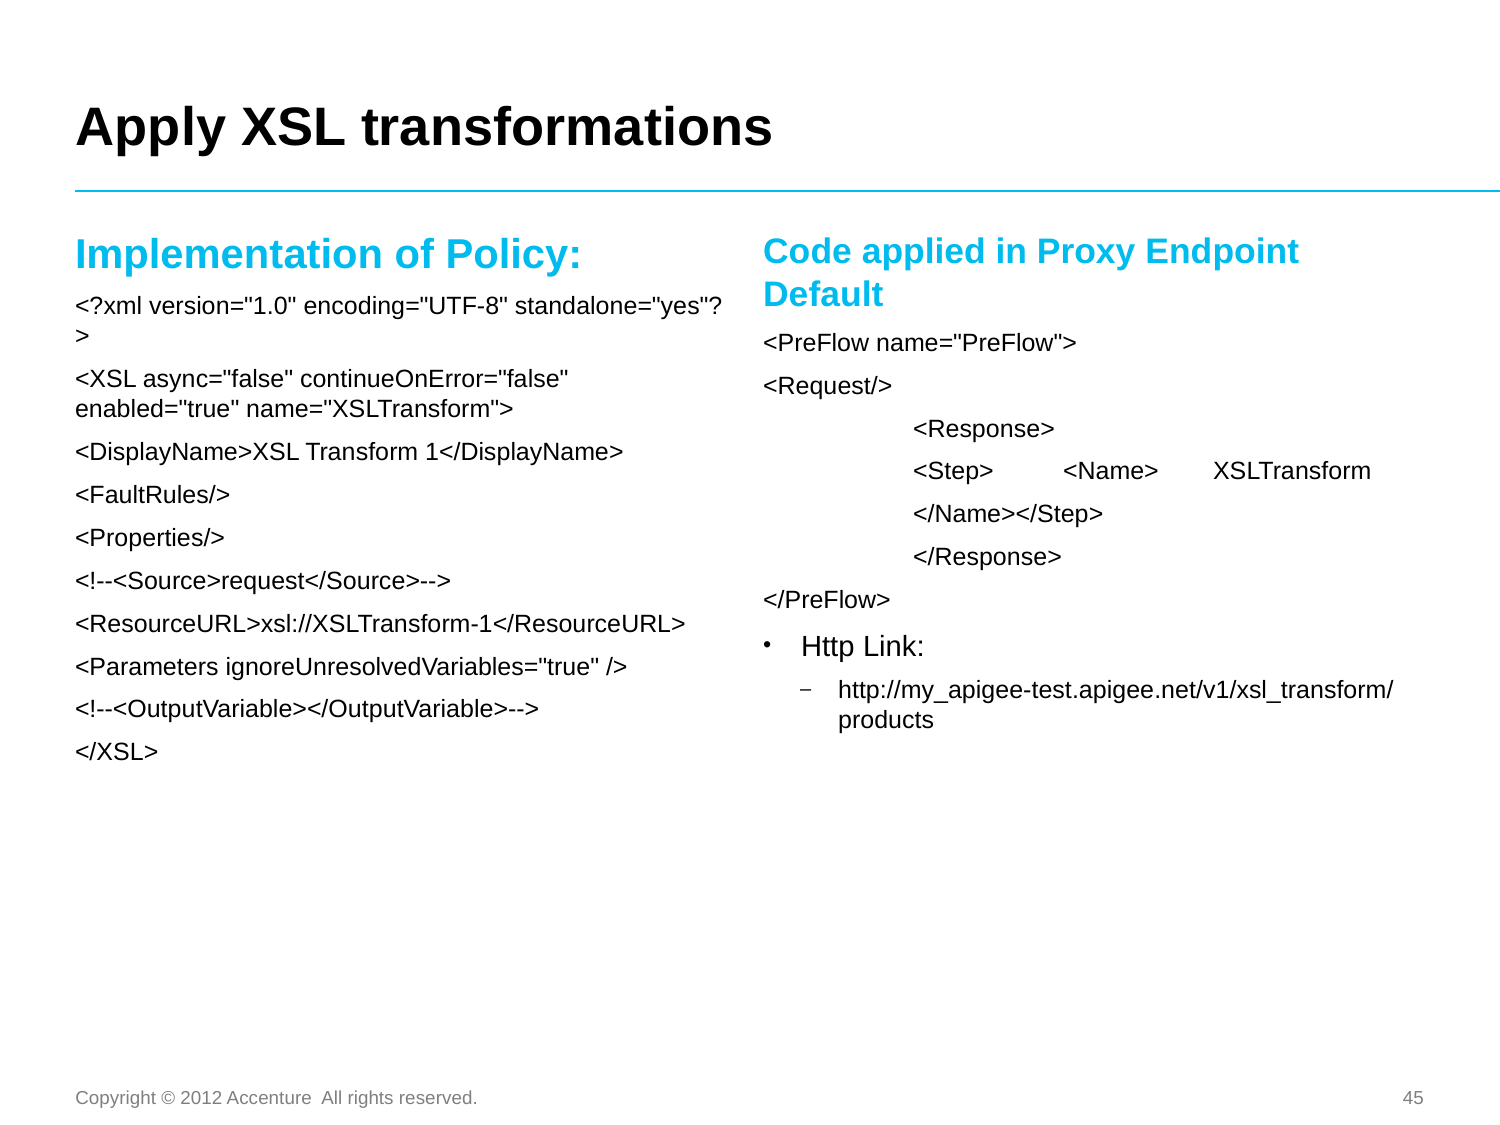

# Apply XSL transformations
Implementation of Policy:
<?xml version="1.0" encoding="UTF-8" standalone="yes"?>
<XSL async="false" continueOnError="false" enabled="true" name="XSLTransform">
<DisplayName>XSL Transform 1</DisplayName>
<FaultRules/>
<Properties/>
<!--<Source>request</Source>-->
<ResourceURL>xsl://XSLTransform-1</ResourceURL>
<Parameters ignoreUnresolvedVariables="true" />
<!--<OutputVariable></OutputVariable>-->
</XSL>
Code applied in Proxy Endpoint Default
<PreFlow name="PreFlow">
<Request/>
	<Response>
	<Step>	<Name> 	XSLTransform
	</Name></Step>
	</Response>
</PreFlow>
Http Link:
http://my_apigee-test.apigee.net/v1/xsl_transform/products